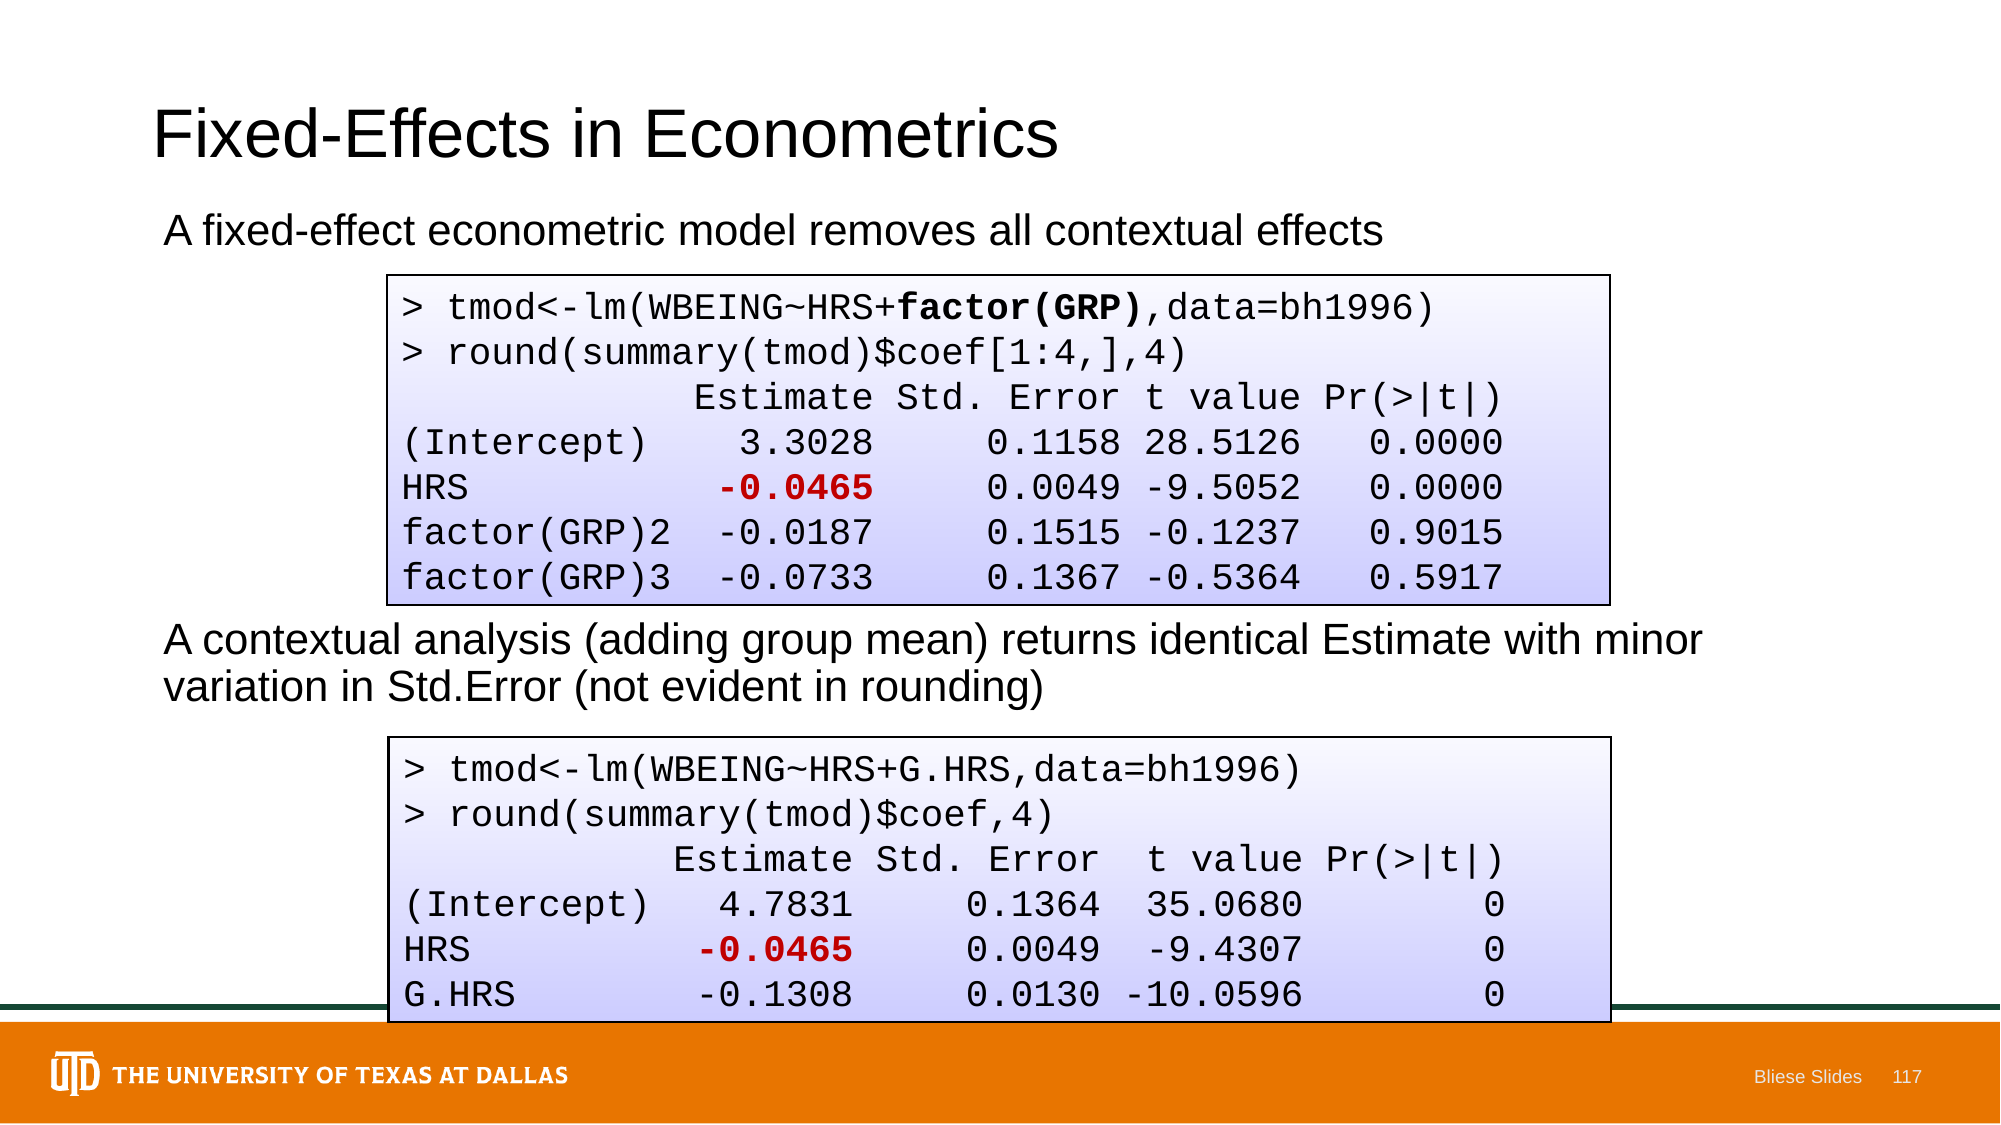

# Fixed-Effects in Econometrics
A fixed-effect econometric model removes all contextual effects

A contextual analysis (adding group mean) returns identical Estimate with minor variation in Std.Error (not evident in rounding)
> tmod<-lm(WBEING~HRS+factor(GRP),data=bh1996)
> round(summary(tmod)$coef[1:4,],4)
             Estimate Std. Error t value Pr(>|t|)
(Intercept)    3.3028     0.1158 28.5126   0.0000
HRS           -0.0465     0.0049 -9.5052   0.0000
factor(GRP)2  -0.0187     0.1515 -0.1237   0.9015
factor(GRP)3  -0.0733     0.1367 -0.5364   0.5917
> tmod<-lm(WBEING~HRS+G.HRS,data=bh1996)
> round(summary(tmod)$coef,4)
            Estimate Std. Error  t value Pr(>|t|)
(Intercept)   4.7831     0.1364  35.0680        0
HRS          -0.0465     0.0049  -9.4307        0
G.HRS        -0.1308     0.0130 -10.0596        0
Bliese Slides
117